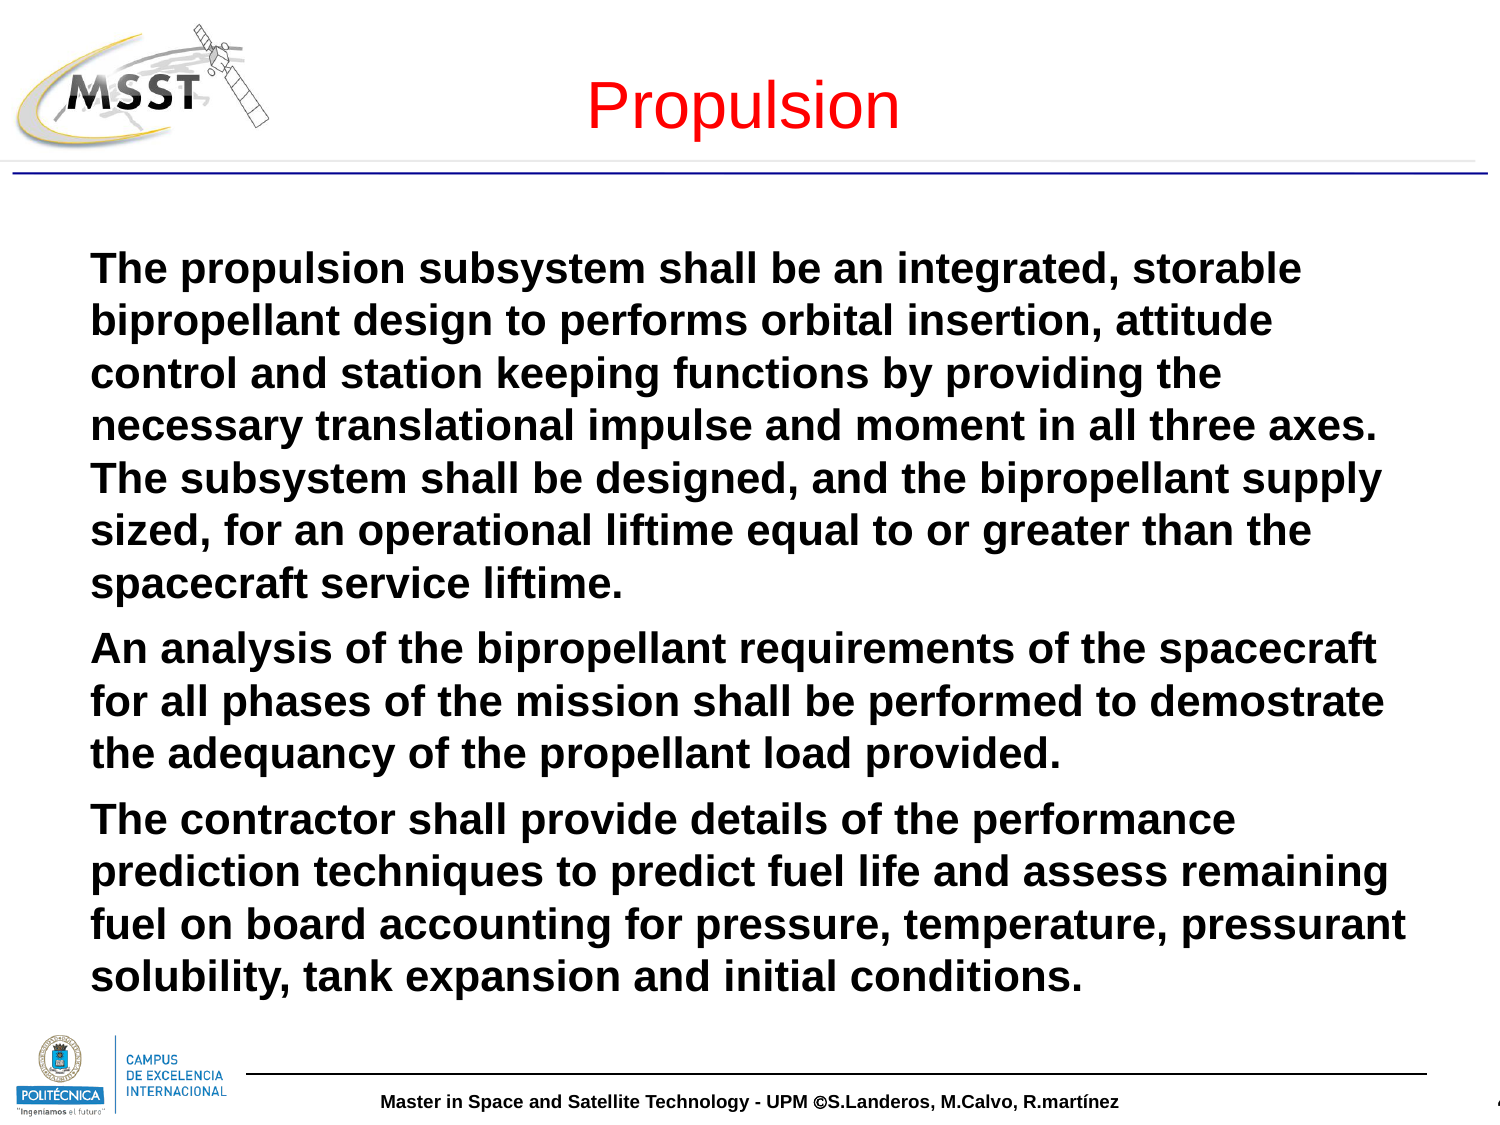

# Propulsion
The propulsion subsystem shall be an integrated, storable bipropellant design to performs orbital insertion, attitude control and station keeping functions by providing the necessary translational impulse and moment in all three axes. The subsystem shall be designed, and the bipropellant supply sized, for an operational liftime equal to or greater than the spacecraft service liftime.
An analysis of the bipropellant requirements of the spacecraft for all phases of the mission shall be performed to demostrate the adequancy of the propellant load provided.
The contractor shall provide details of the performance prediction techniques to predict fuel life and assess remaining fuel on board accounting for pressure, temperature, pressurant solubility, tank expansion and initial conditions.